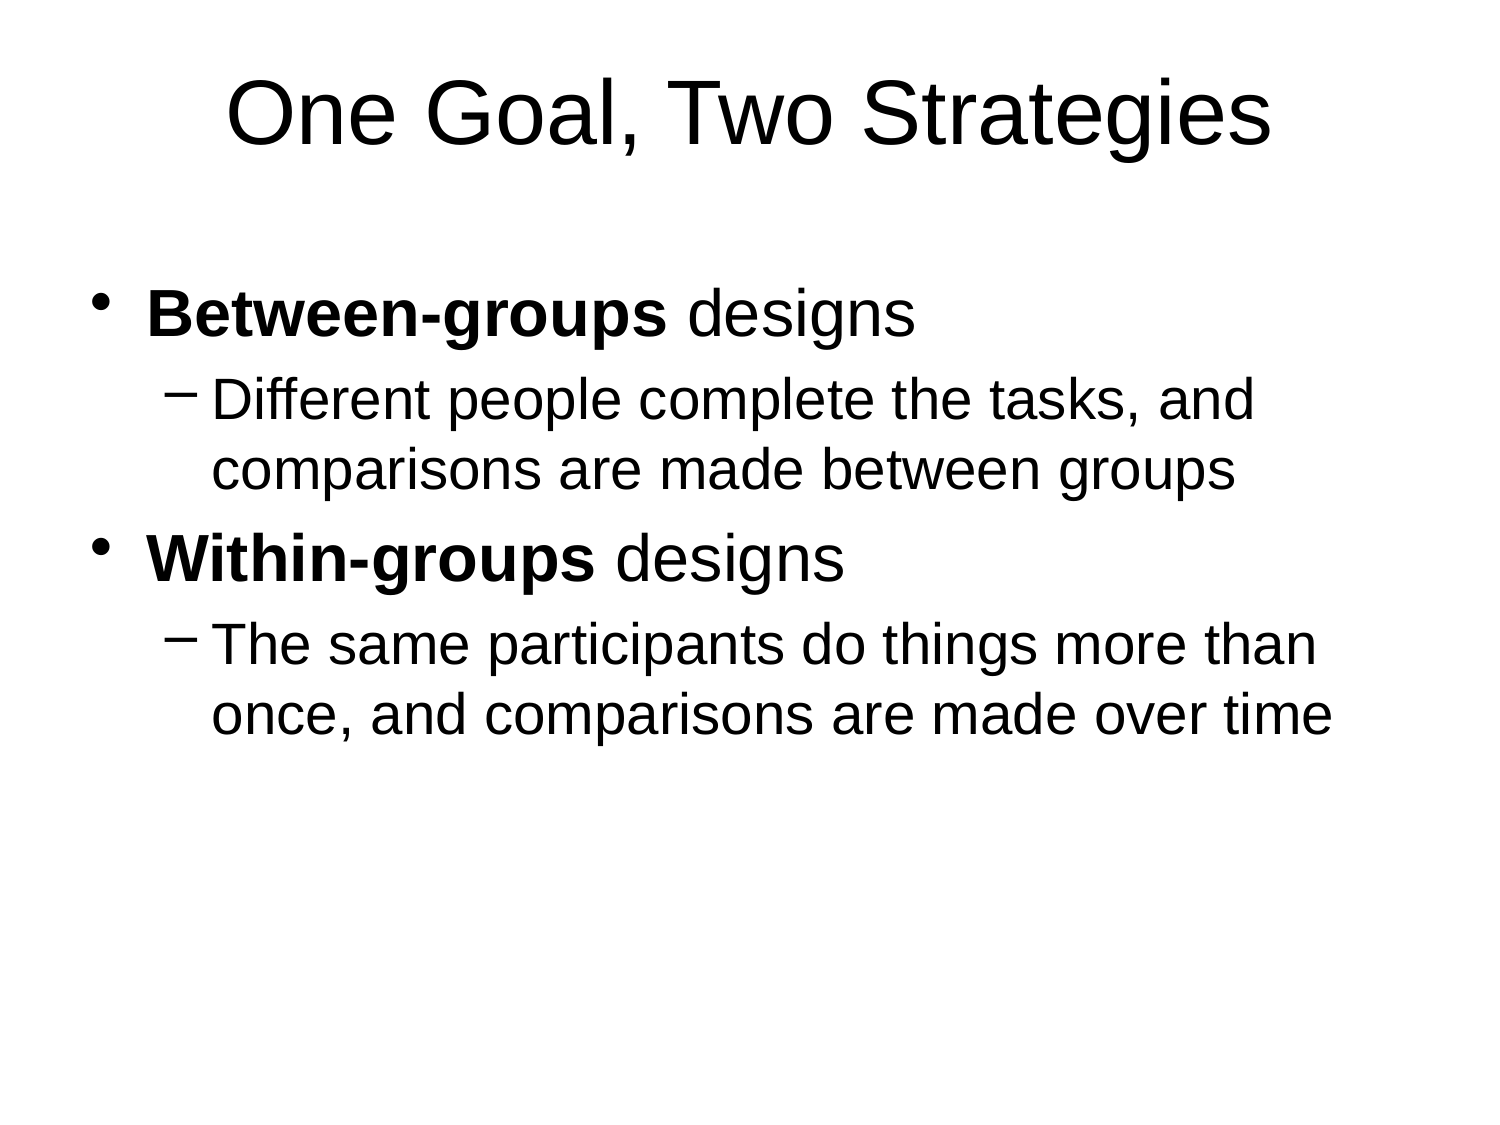

# One Goal, Two Strategies
Between-groups designs
Different people complete the tasks, and comparisons are made between groups
Within-groups designs
The same participants do things more than once, and comparisons are made over time